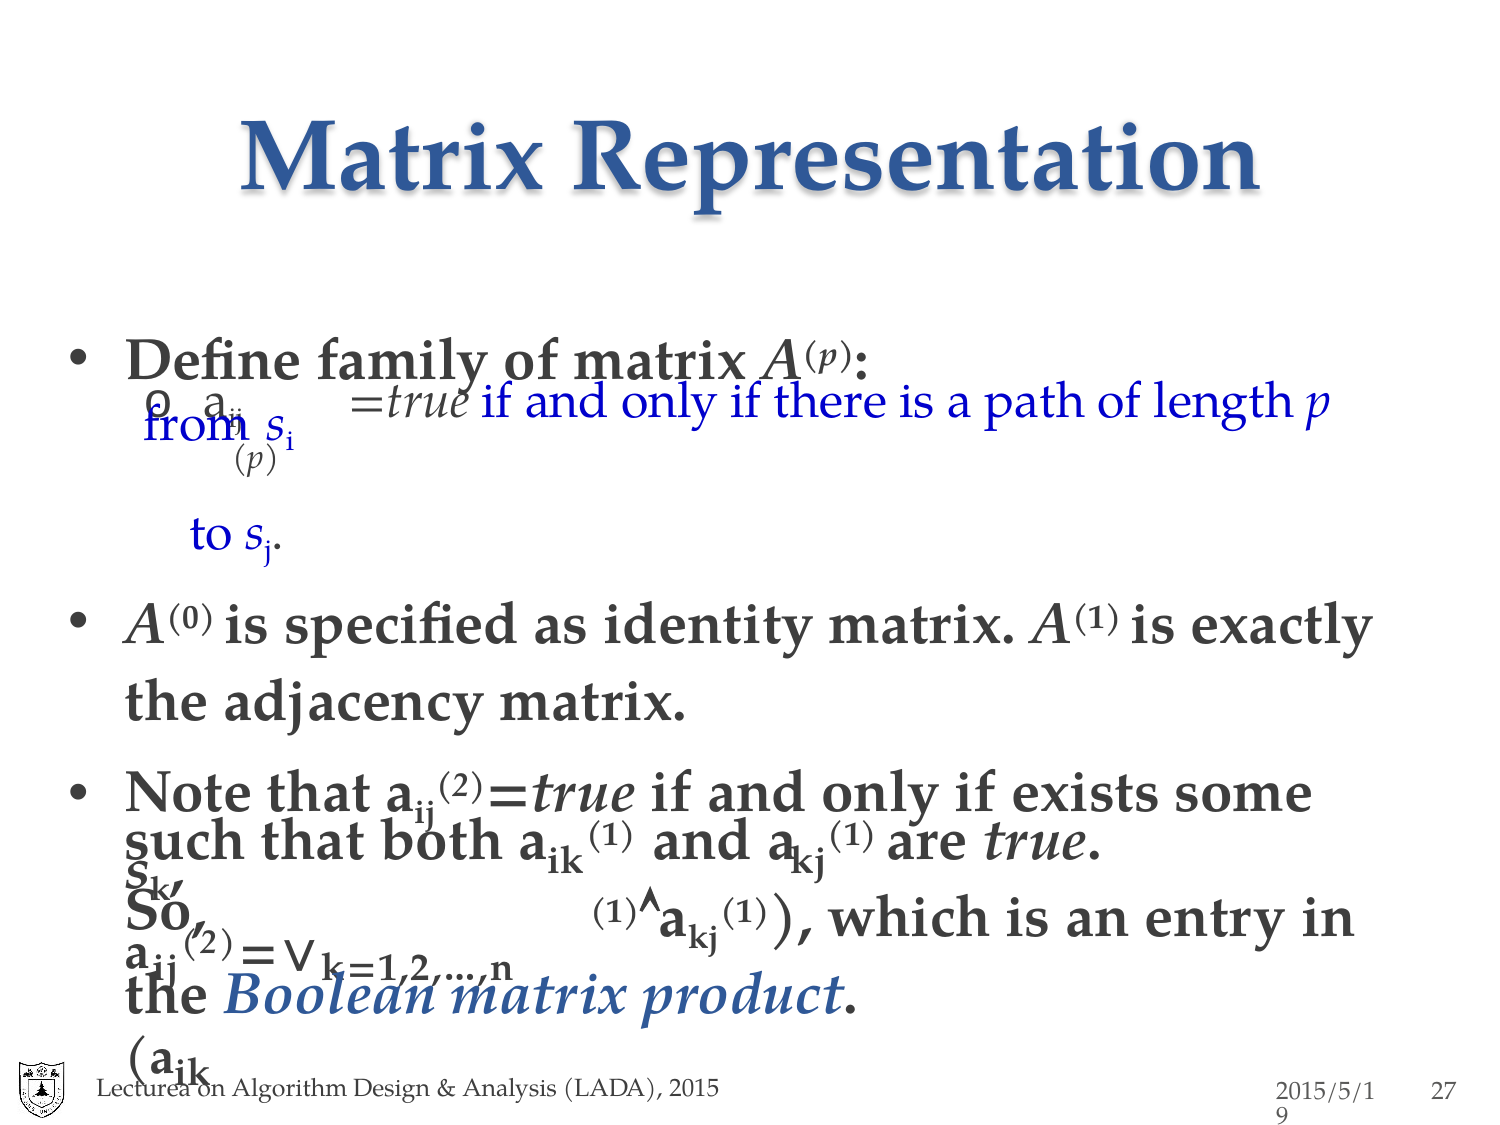

# Matrix	Representation
Define family of matrix A(p):
o aij	=true if and only if there is a path of length p from si
(p)
to sj.
A(0) is specified as identity matrix. A(1) is exactly  the adjacency matrix.
Note that aij(2)=true if and only if exists some sk,
such that both a	(1) and a	(1) are true. So,
ik	kj
(1)∧akj(1)), which is an entry in
aij(2)=∨k=1,2,…,n (aik
the Boolean matrix product.
Lecturea on Algorithm Design & Analysis (LADA), 2015
2015/5/19
27